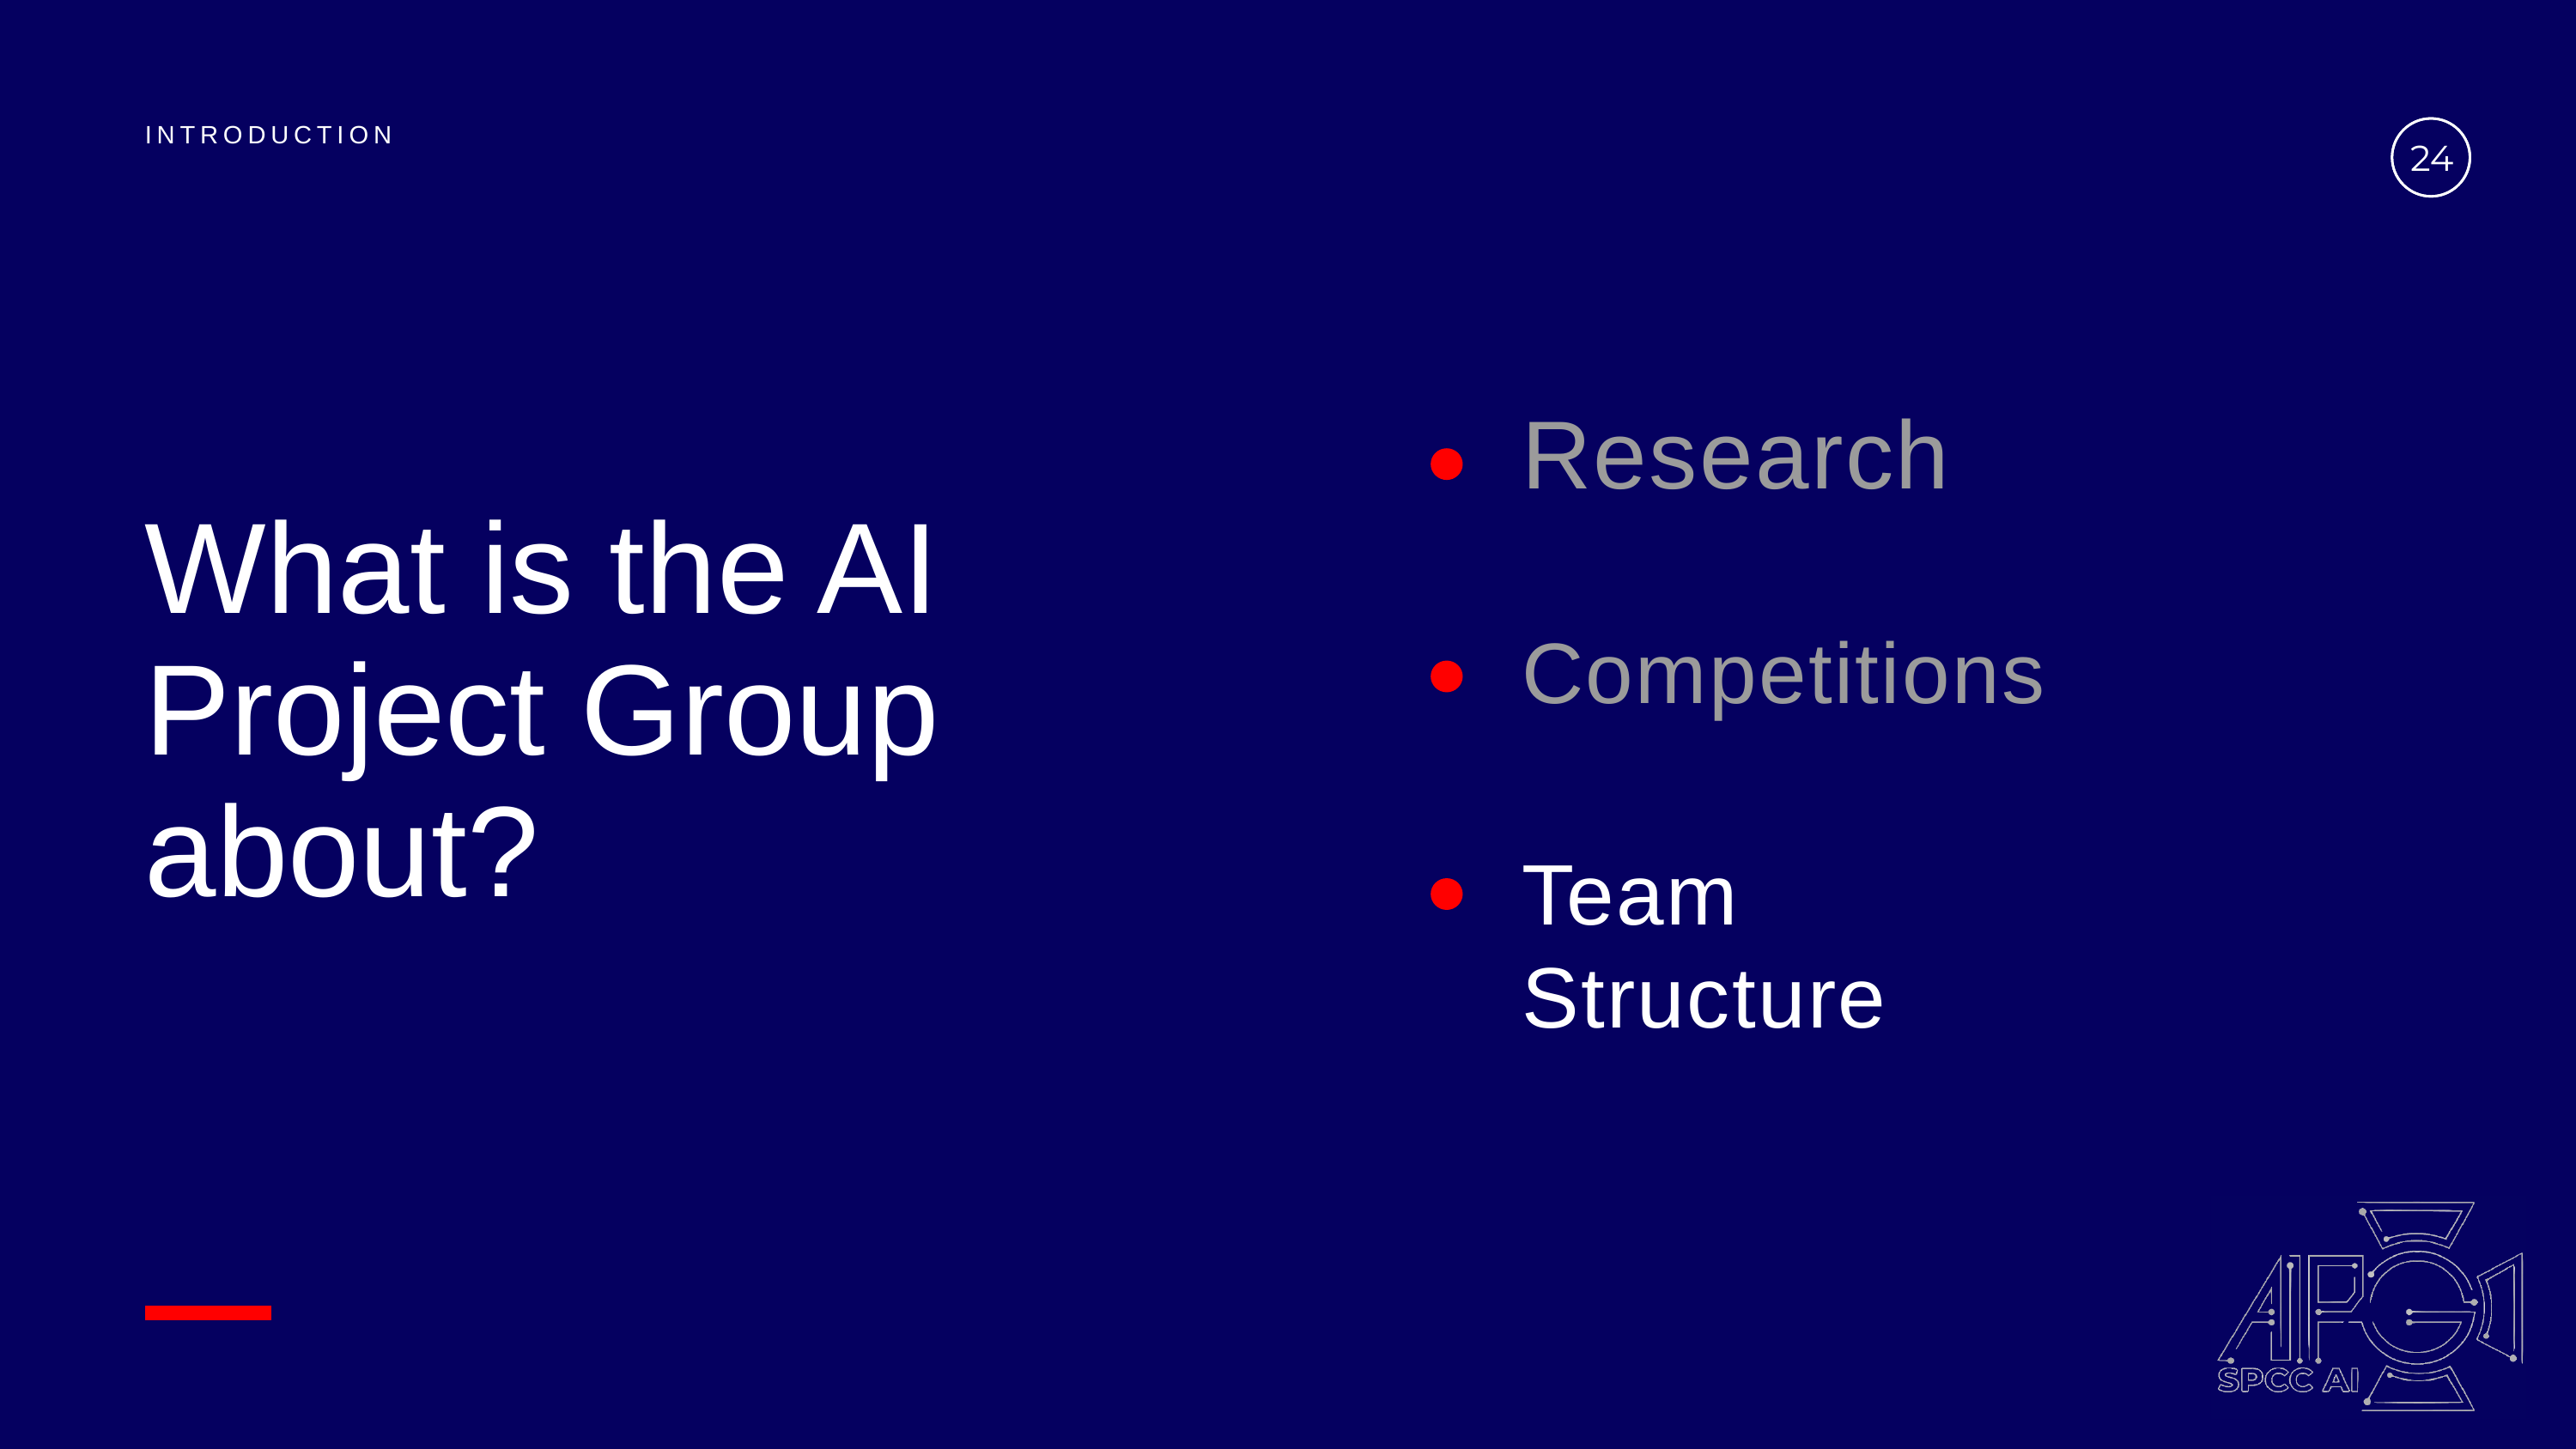

24
INTRODUCTION

Research
What is the AI Project Group about?

Competitions
Team
Structure